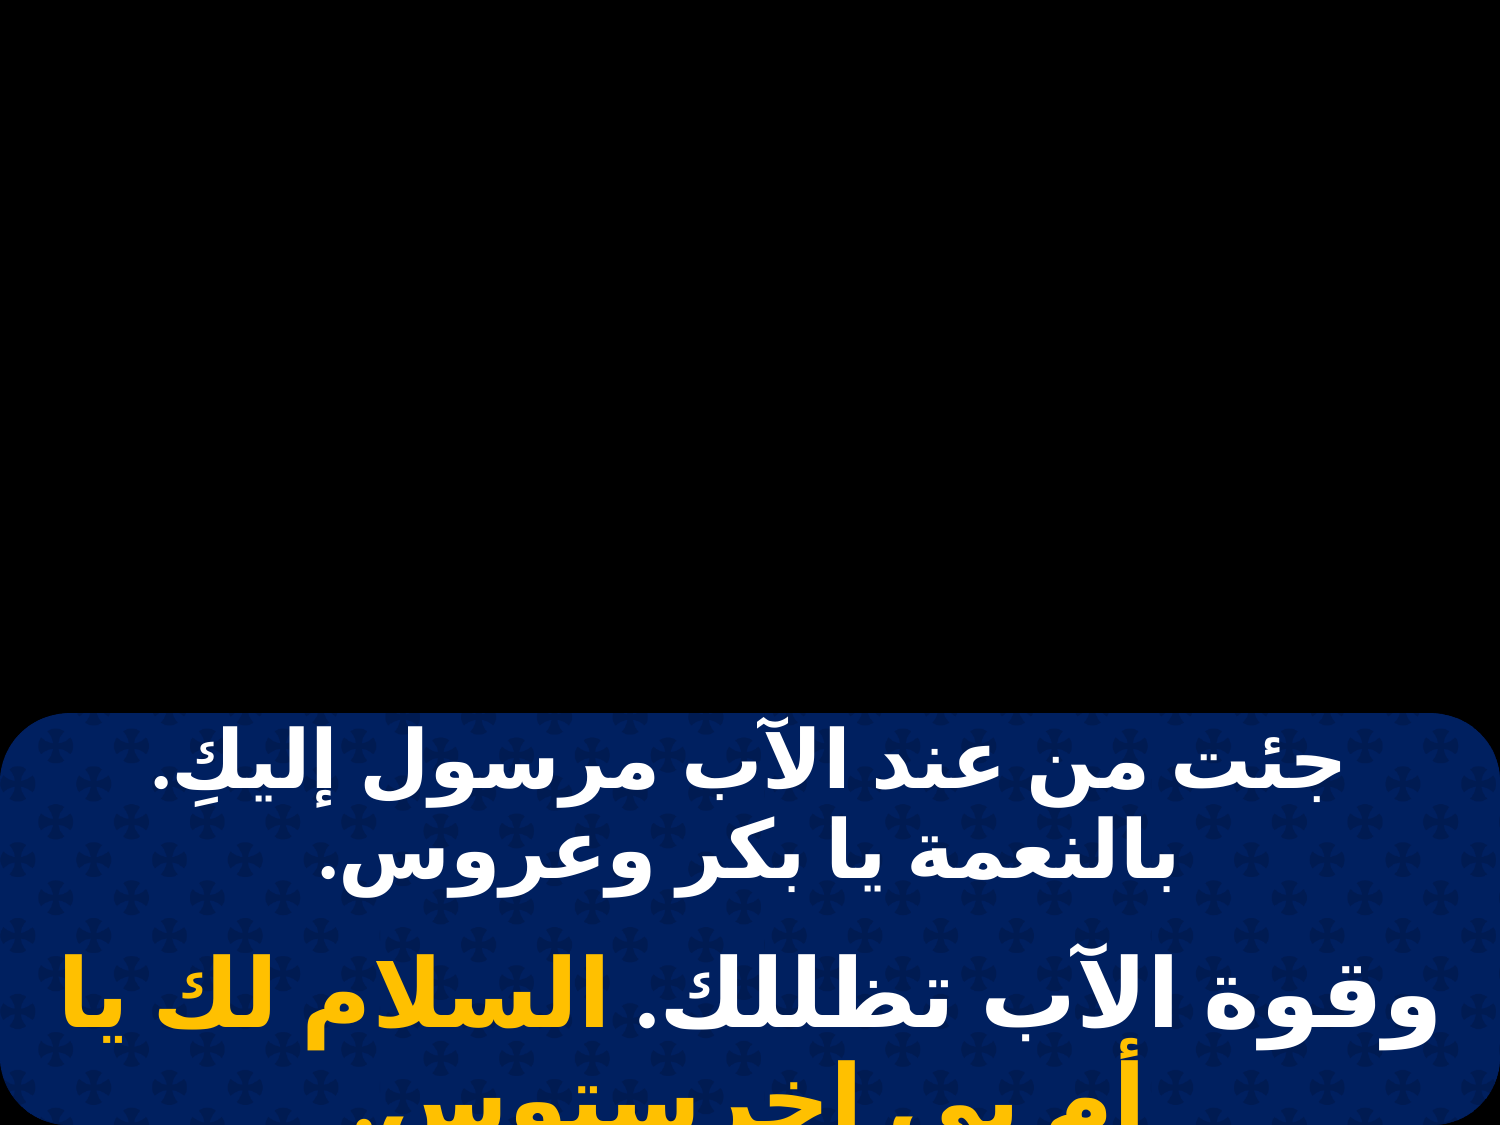

| جئت من عند الآب مرسول إليكِ. بالنعمة يا بكر وعروس. |
| --- |
|  |
| وقوة الآب تظللك. السلام لك يا أم بي إخرستوس. |